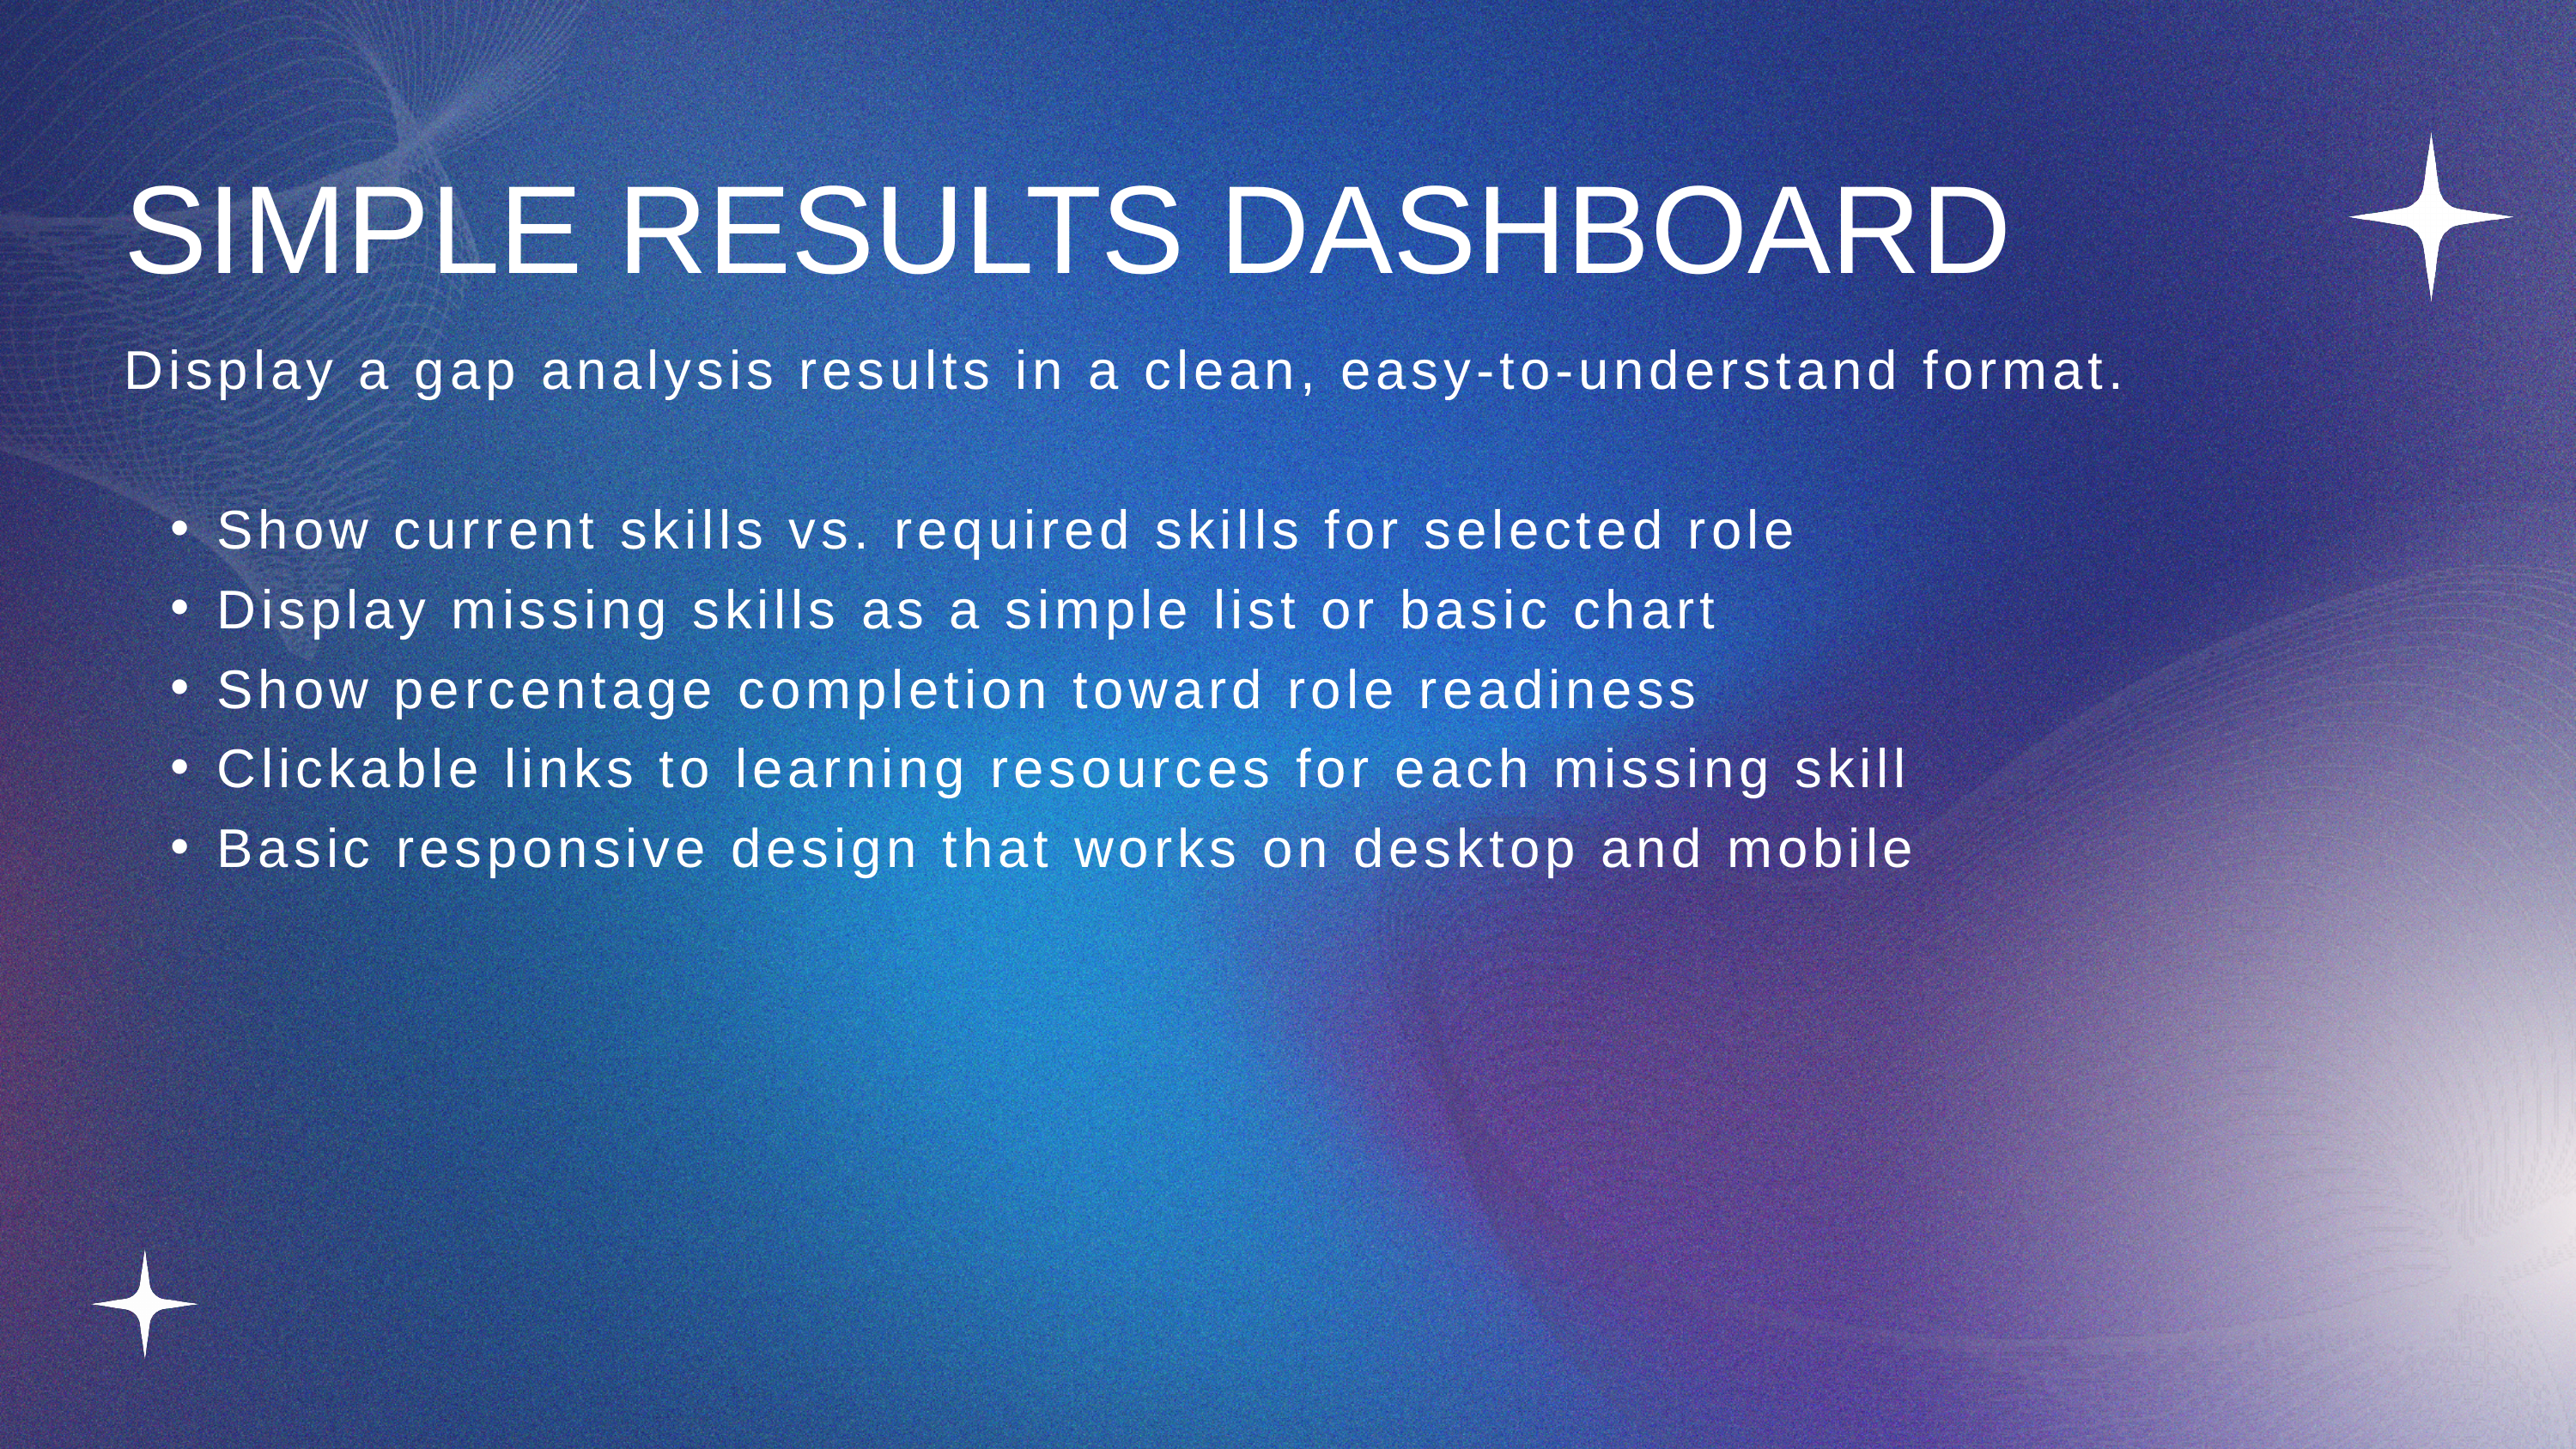

SIMPLE RESULTS DASHBOARD

Display a gap analysis results in a clean, easy-to-understand format.

Show current skills vs. required skills for selected role
Display missing skills as a simple list or basic chart
Show percentage completion toward role readiness
Clickable links to learning resources for each missing skill
Basic responsive design that works on desktop and mobile